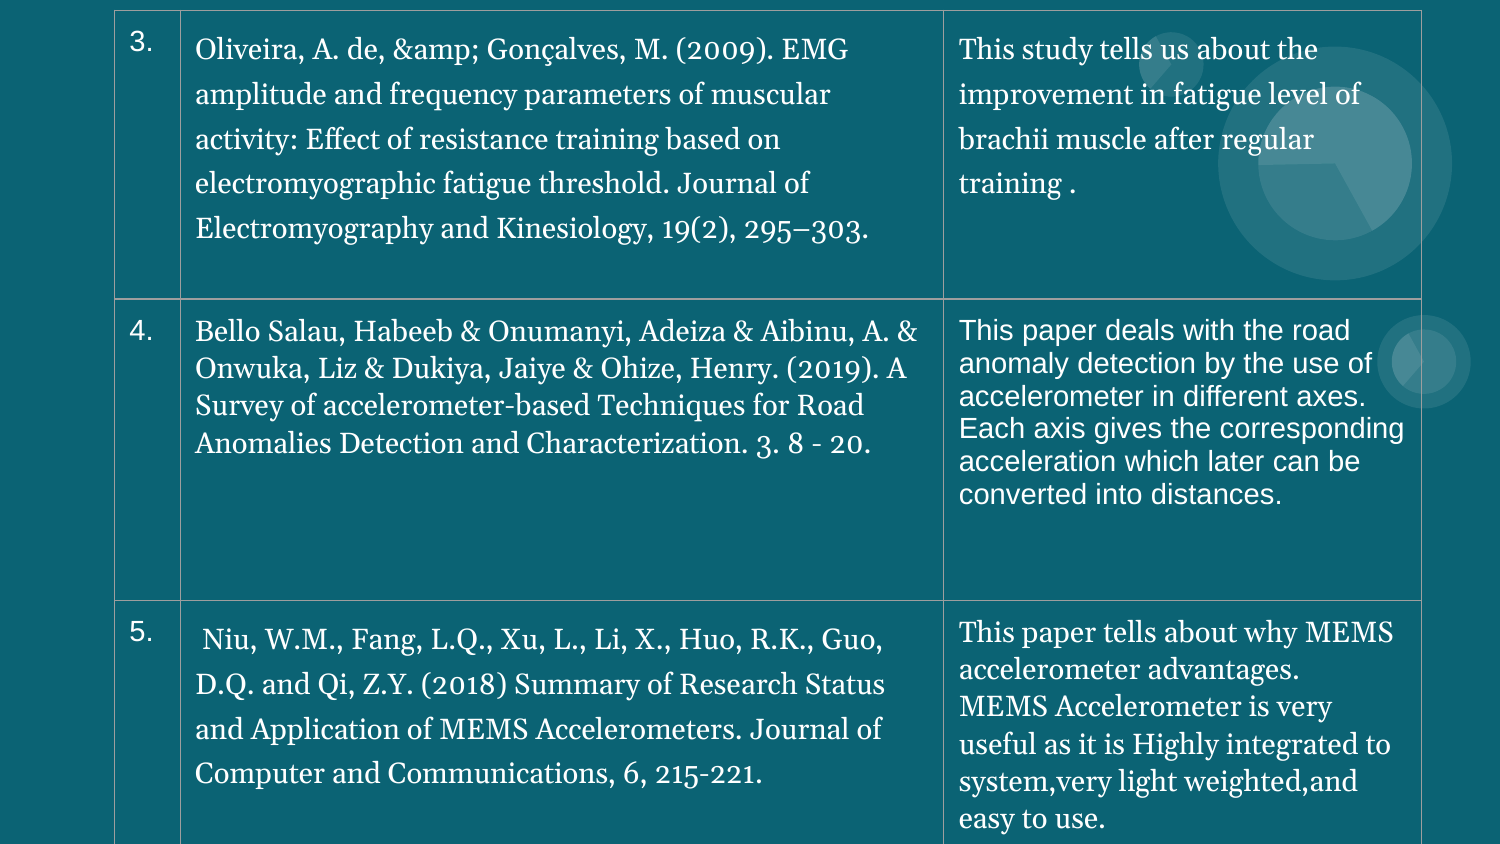

| 3. | Oliveira, A. de, &amp; Gonçalves, M. (2009). EMG amplitude and frequency parameters of muscular activity: Effect of resistance training based on electromyographic fatigue threshold. Journal of Electromyography and Kinesiology, 19(2), 295–303. | This study tells us about the improvement in fatigue level of brachii muscle after regular training . |
| --- | --- | --- |
| 4. | Bello Salau, Habeeb & Onumanyi, Adeiza & Aibinu, A. & Onwuka, Liz & Dukiya, Jaiye & Ohize, Henry. (2019). A Survey of accelerometer-based Techniques for Road Anomalies Detection and Characterization. 3. 8 - 20. | This paper deals with the road anomaly detection by the use of accelerometer in different axes. Each axis gives the corresponding acceleration which later can be converted into distances. |
| 5. | Niu, W.M., Fang, L.Q., Xu, L., Li, X., Huo, R.K., Guo, D.Q. and Qi, Z.Y. (2018) Summary of Research Status and Application of MEMS Accelerometers. Journal of Computer and Communications, 6, 215-221. | This paper tells about why MEMS accelerometer advantages. MEMS Accelerometer is very useful as it is Highly integrated to system,very light weighted,and easy to use. |